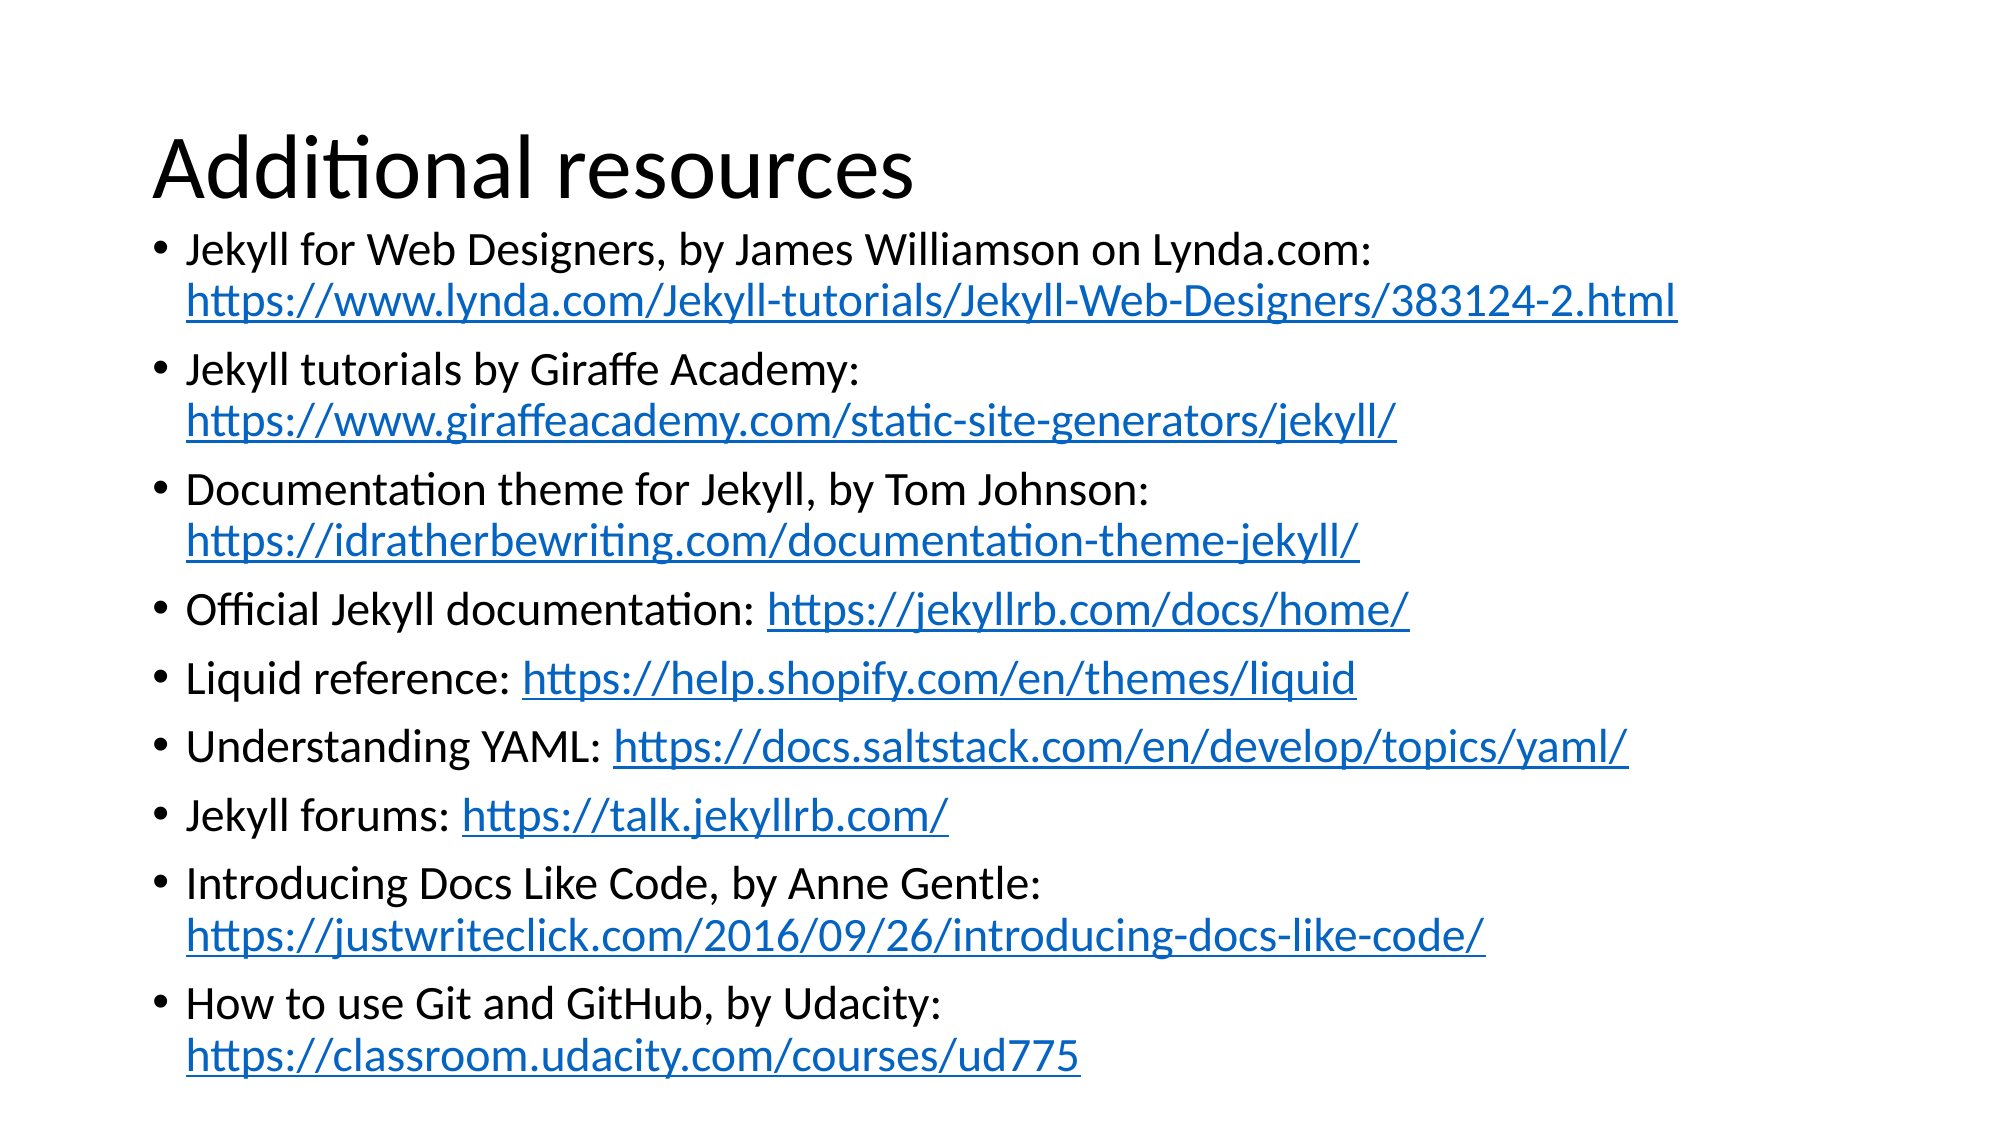

# Additional resources
Jekyll for Web Designers, by James Williamson on Lynda.com: https://www.lynda.com/Jekyll-tutorials/Jekyll-Web-Designers/383124-2.html
Jekyll tutorials by Giraffe Academy: https://www.giraffeacademy.com/static-site-generators/jekyll/
Documentation theme for Jekyll, by Tom Johnson: https://idratherbewriting.com/documentation-theme-jekyll/
Official Jekyll documentation: https://jekyllrb.com/docs/home/
Liquid reference: https://help.shopify.com/en/themes/liquid
Understanding YAML: https://docs.saltstack.com/en/develop/topics/yaml/
Jekyll forums: https://talk.jekyllrb.com/
Introducing Docs Like Code, by Anne Gentle: https://justwriteclick.com/2016/09/26/introducing-docs-like-code/
How to use Git and GitHub, by Udacity: https://classroom.udacity.com/courses/ud775